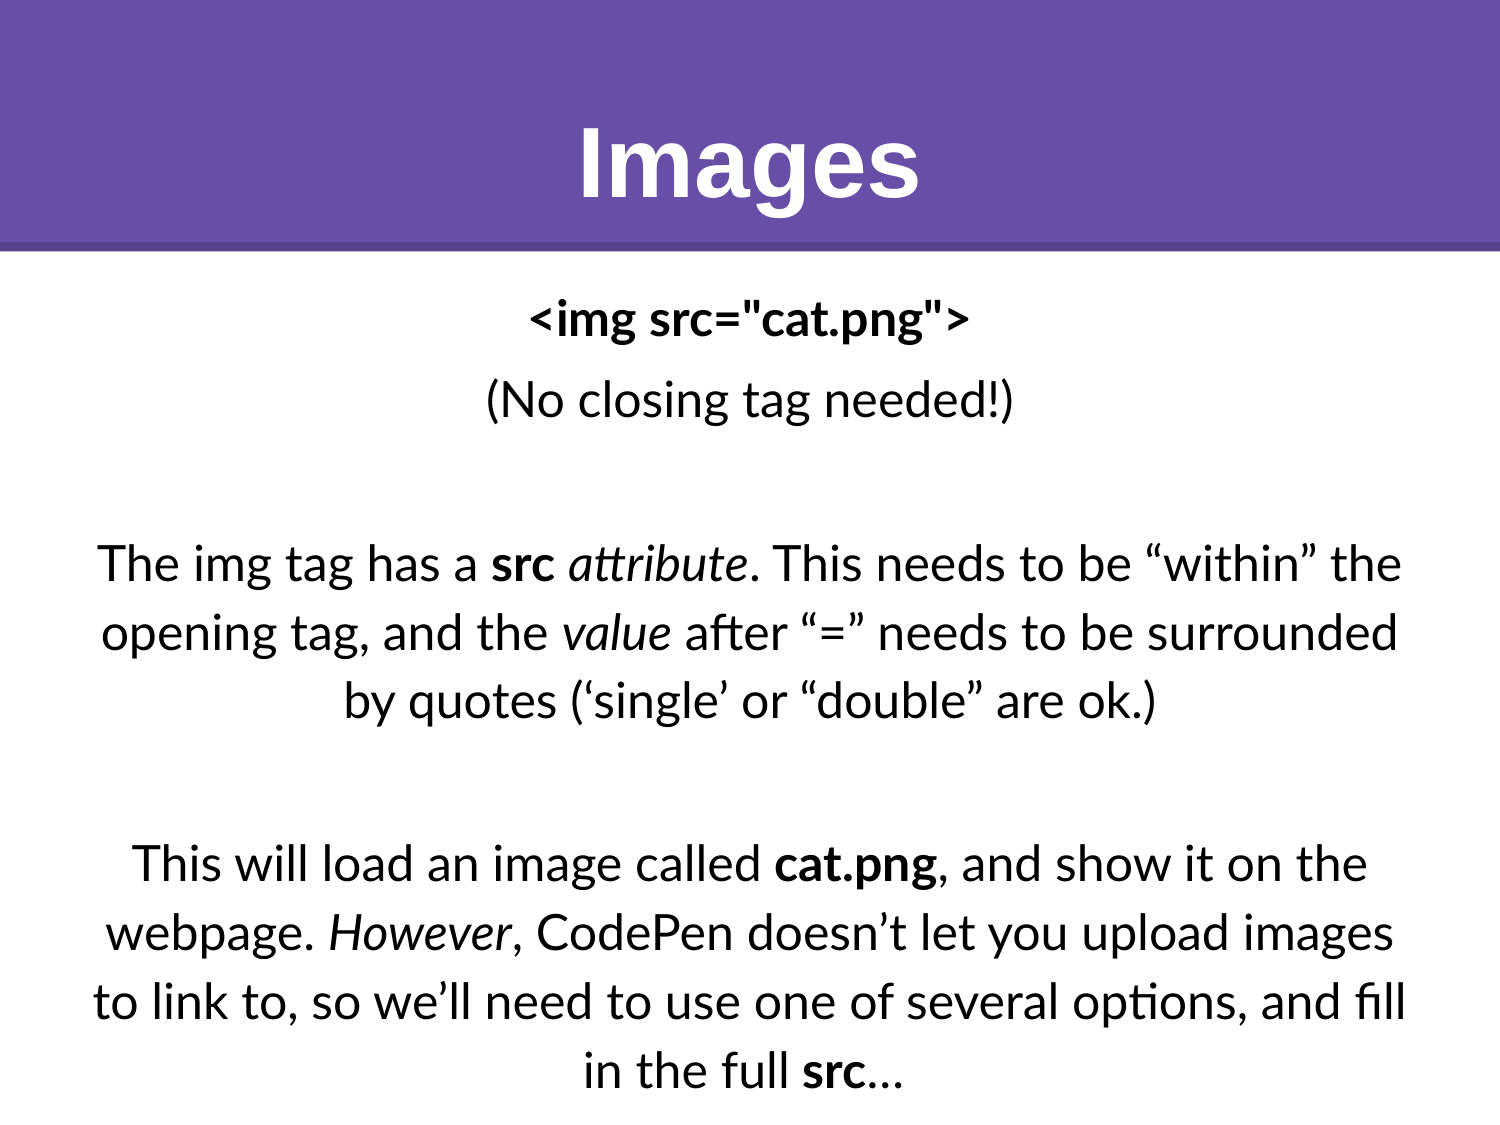

# Images
<img src="cat.png">
(No closing tag needed!)

The img tag has a src attribute. This needs to be “within” the opening tag, and the value after “=” needs to be surrounded by quotes (‘single’ or “double” are ok.)

This will load an image called cat.png, and show it on the webpage. However, CodePen doesn’t let you upload images to link to, so we’ll need to use one of several options, and fill in the full src…